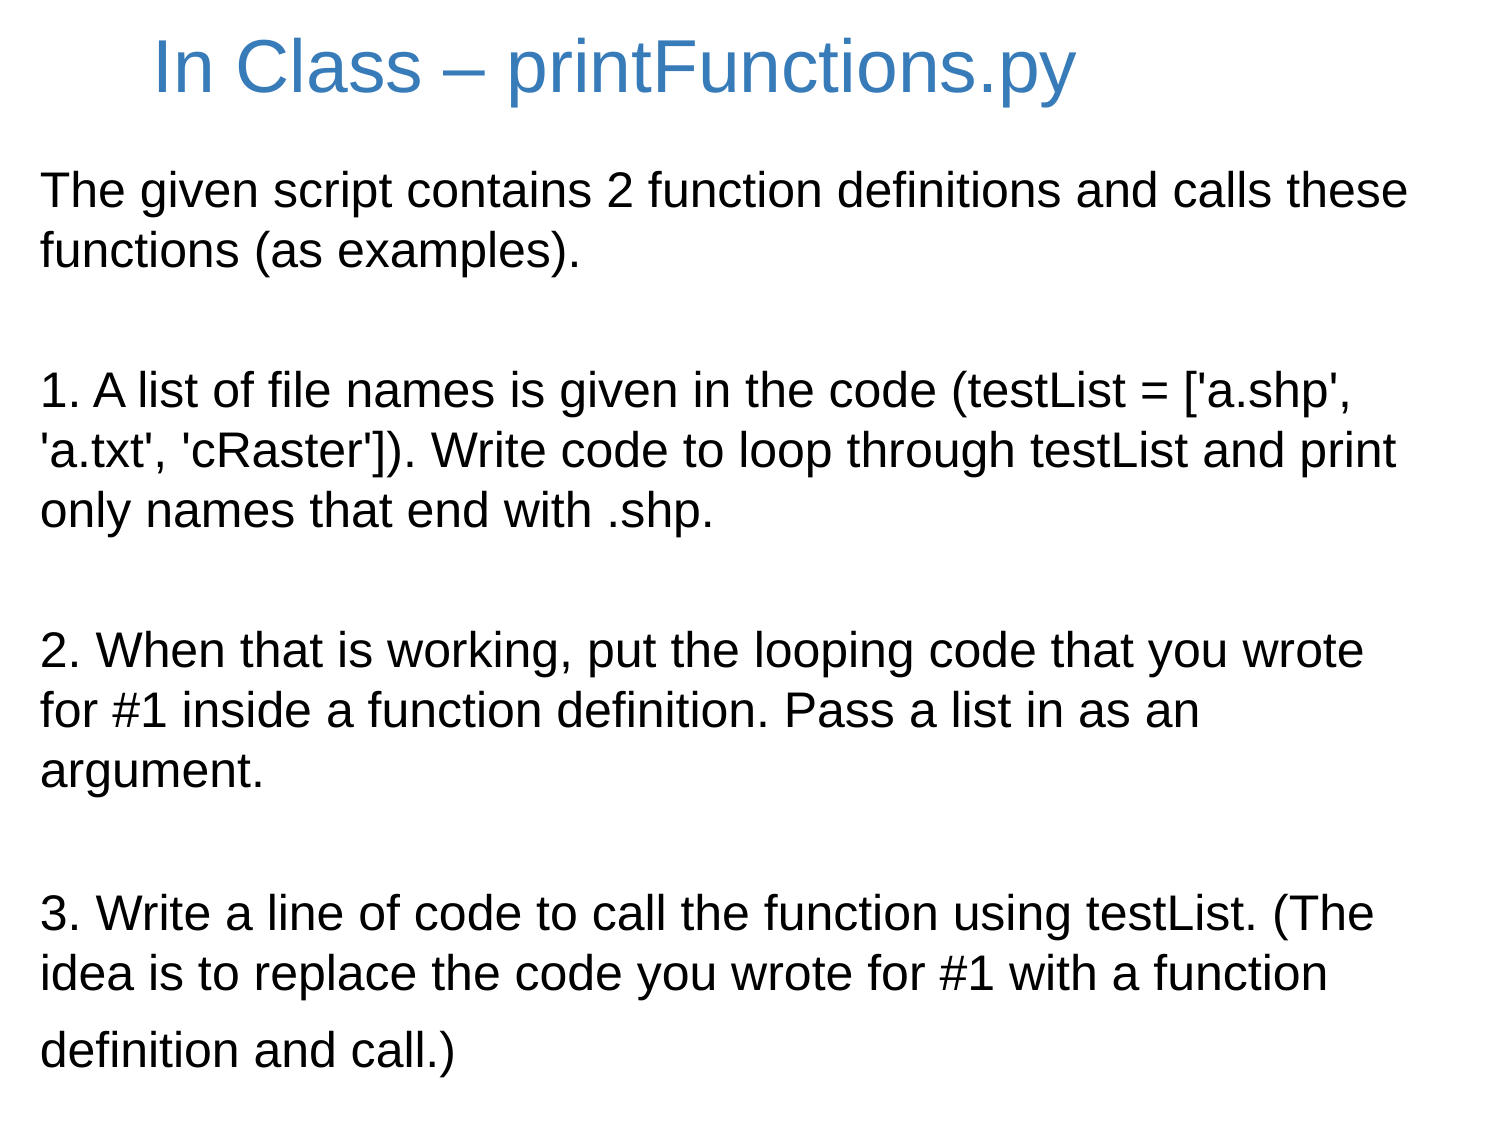

# In Class – printFunctions.py
The given script contains 2 function definitions and calls these functions (as examples).

1. A list of file names is given in the code (testList = ['a.shp', 'a.txt', 'cRaster']). Write code to loop through testList and print only names that end with .shp.

2. When that is working, put the looping code that you wrote for #1 inside a function definition. Pass a list in as an argument.

3. Write a line of code to call the function using testList. (The idea is to replace the code you wrote for #1 with a function definition and call.)